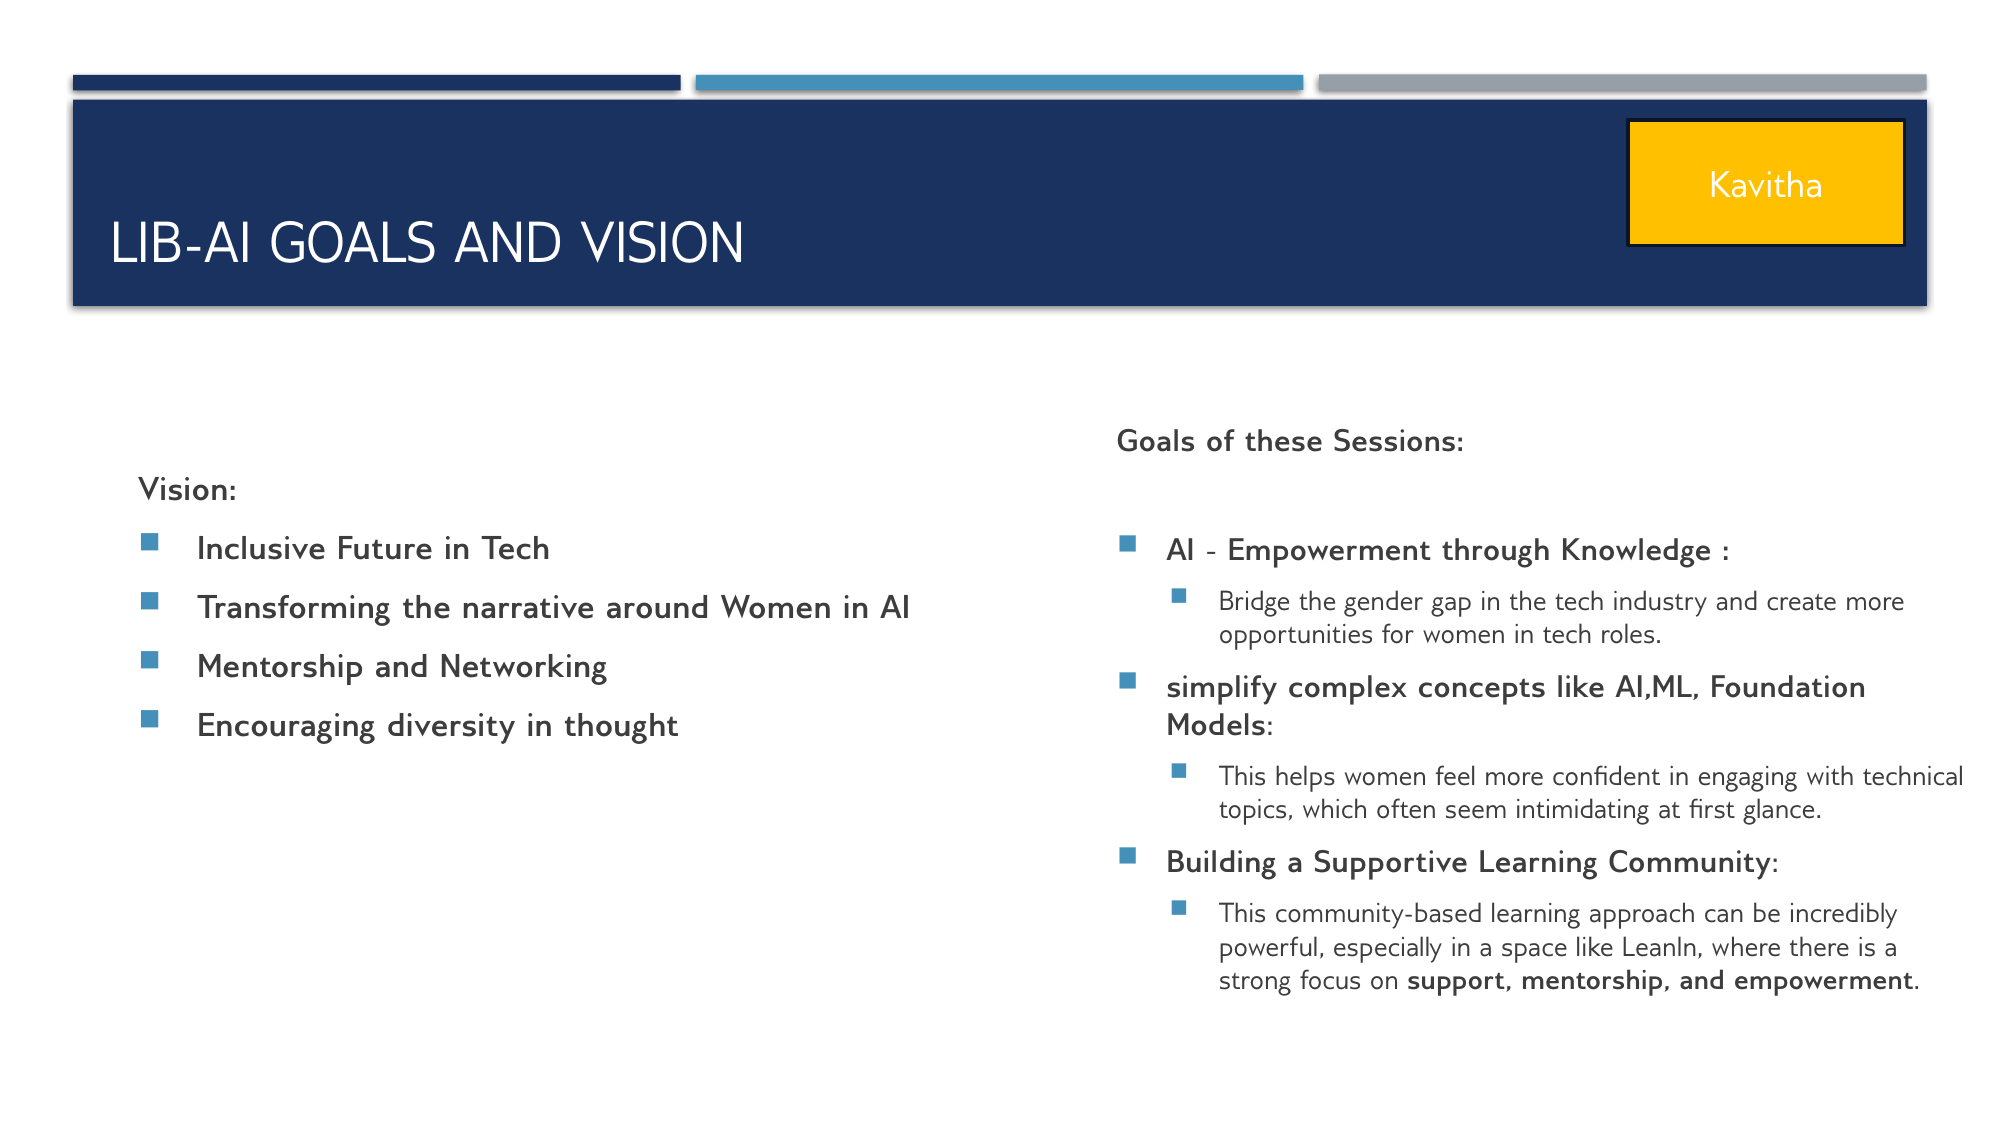

# LIB-AI Goals and Vision
Kavitha
Goals of these Sessions:

AI - Empowerment through Knowledge :
Bridge the gender gap in the tech industry and create more opportunities for women in tech roles.
simplify complex concepts like AI,ML, Foundation Models:
This helps women feel more confident in engaging with technical topics, which often seem intimidating at first glance.
Building a Supportive Learning Community:
This community-based learning approach can be incredibly powerful, especially in a space like LeanIn, where there is a strong focus on support, mentorship, and empowerment.
Vision:
Inclusive Future in Tech
Transforming the narrative around Women in AI
Mentorship and Networking
Encouraging diversity in thought